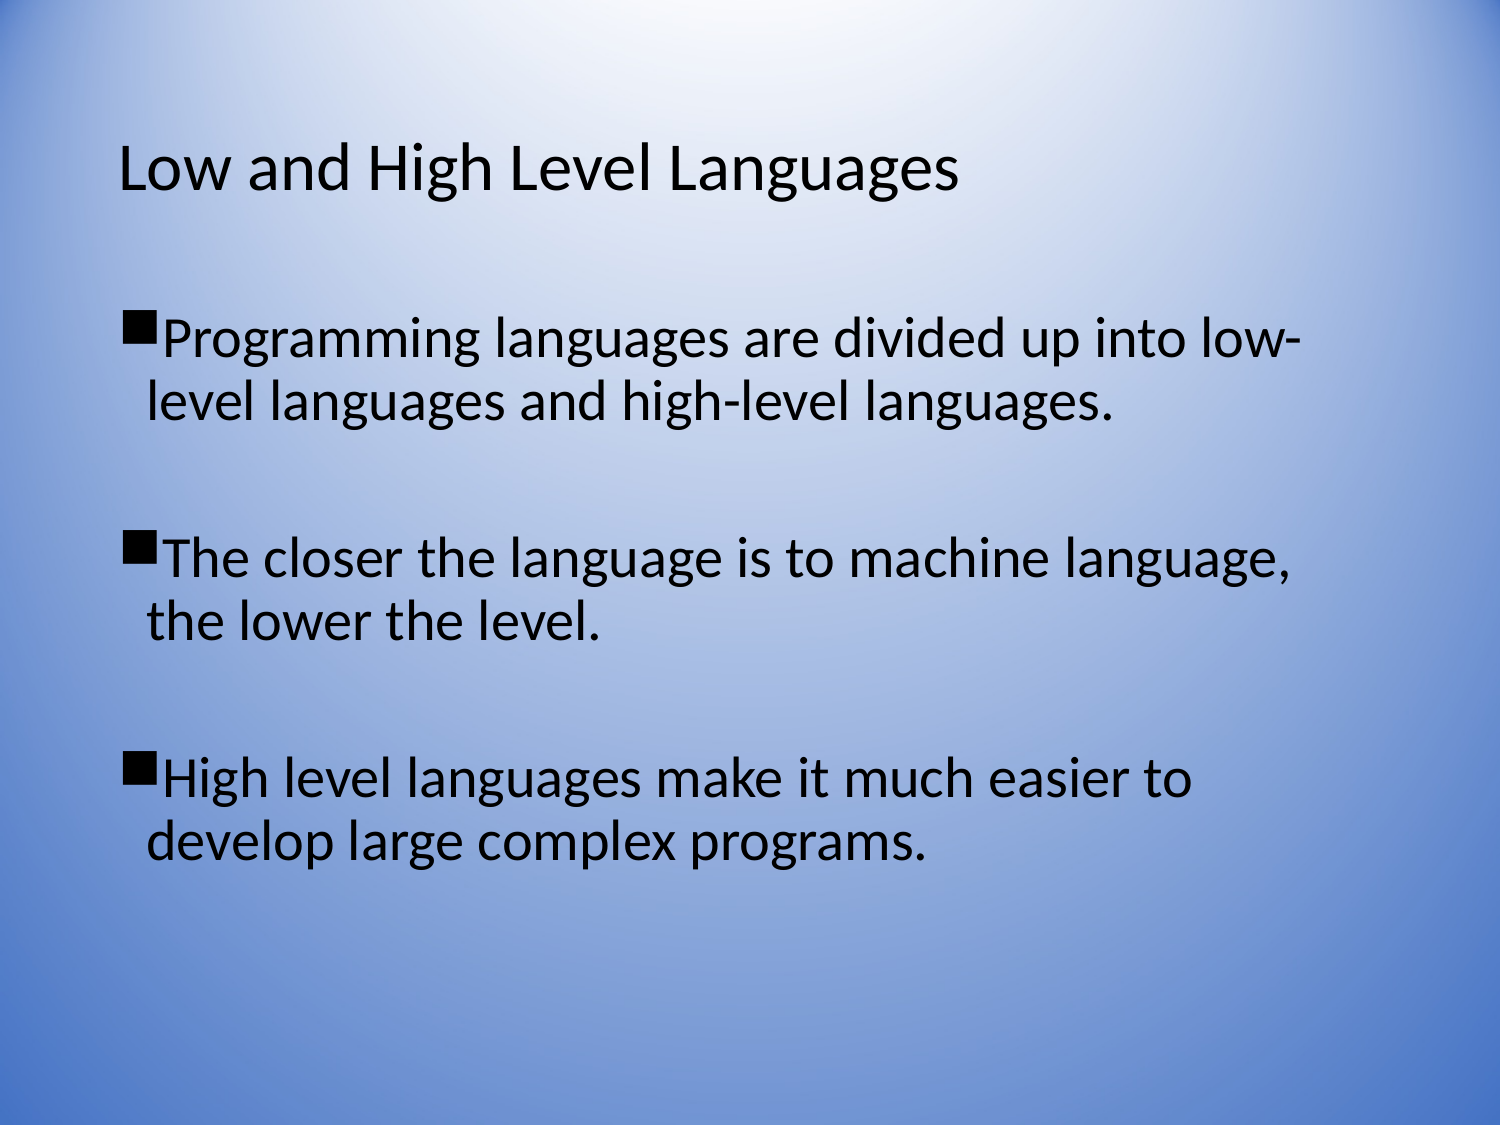

# Low and High Level Languages
Programming languages are divided up into low-level languages and high-level languages.

The closer the language is to machine language, the lower the level.

High level languages make it much easier to develop large complex programs.